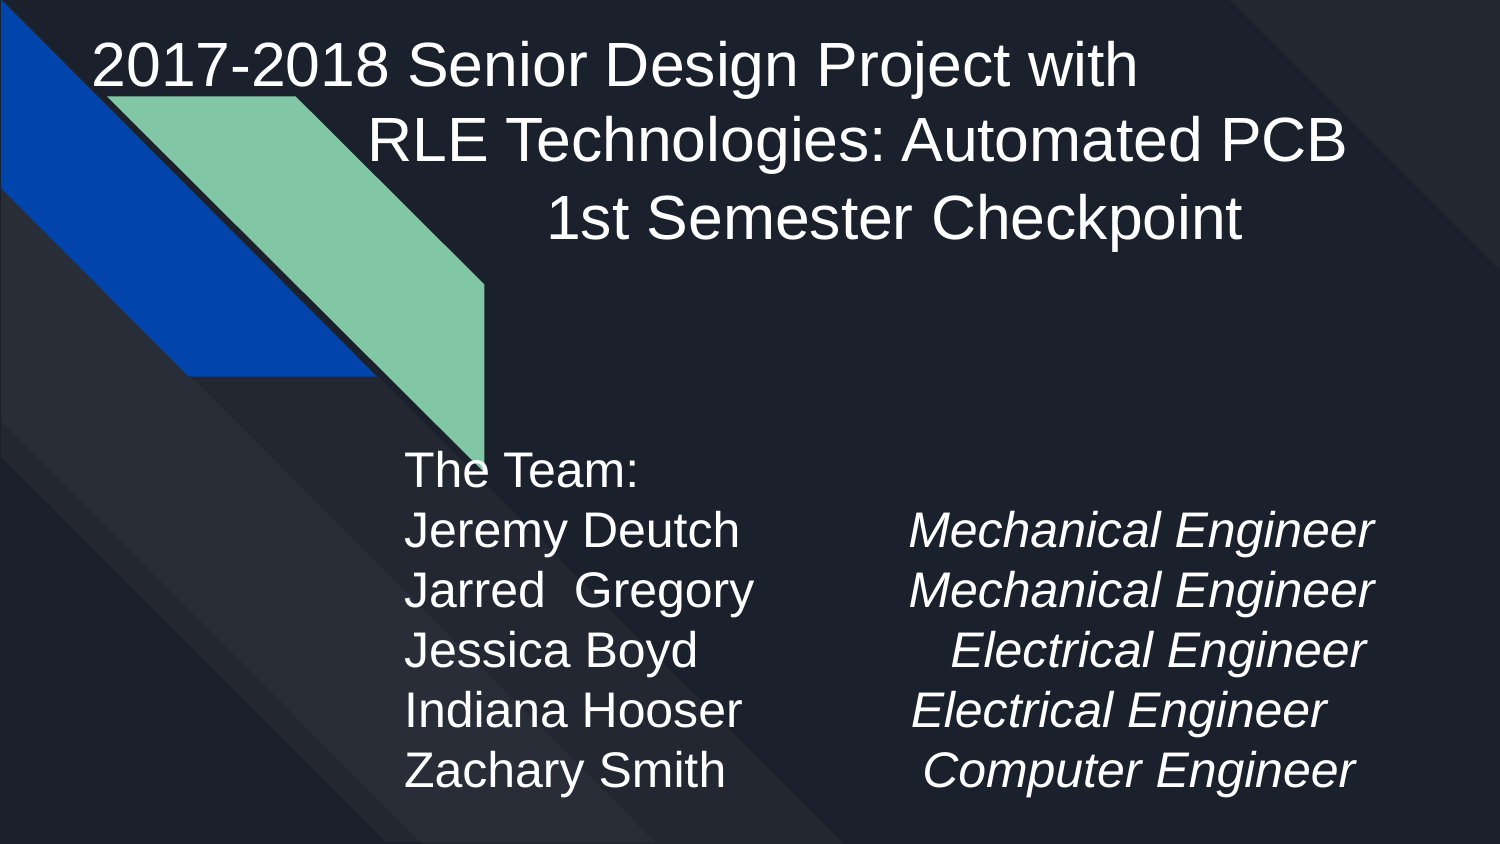

2017-2018 Senior Design Project with
                RLE Technologies: Automated PCB

# 1st Semester Checkpoint
The Team:
Jeremy Deutch            Mechanical Engineer
Jarred  Gregory           Mechanical Engineer
Jessica Boyd                  Electrical Engineer
Indiana Hooser            Electrical Engineer
Zachary Smith              Computer Engineer